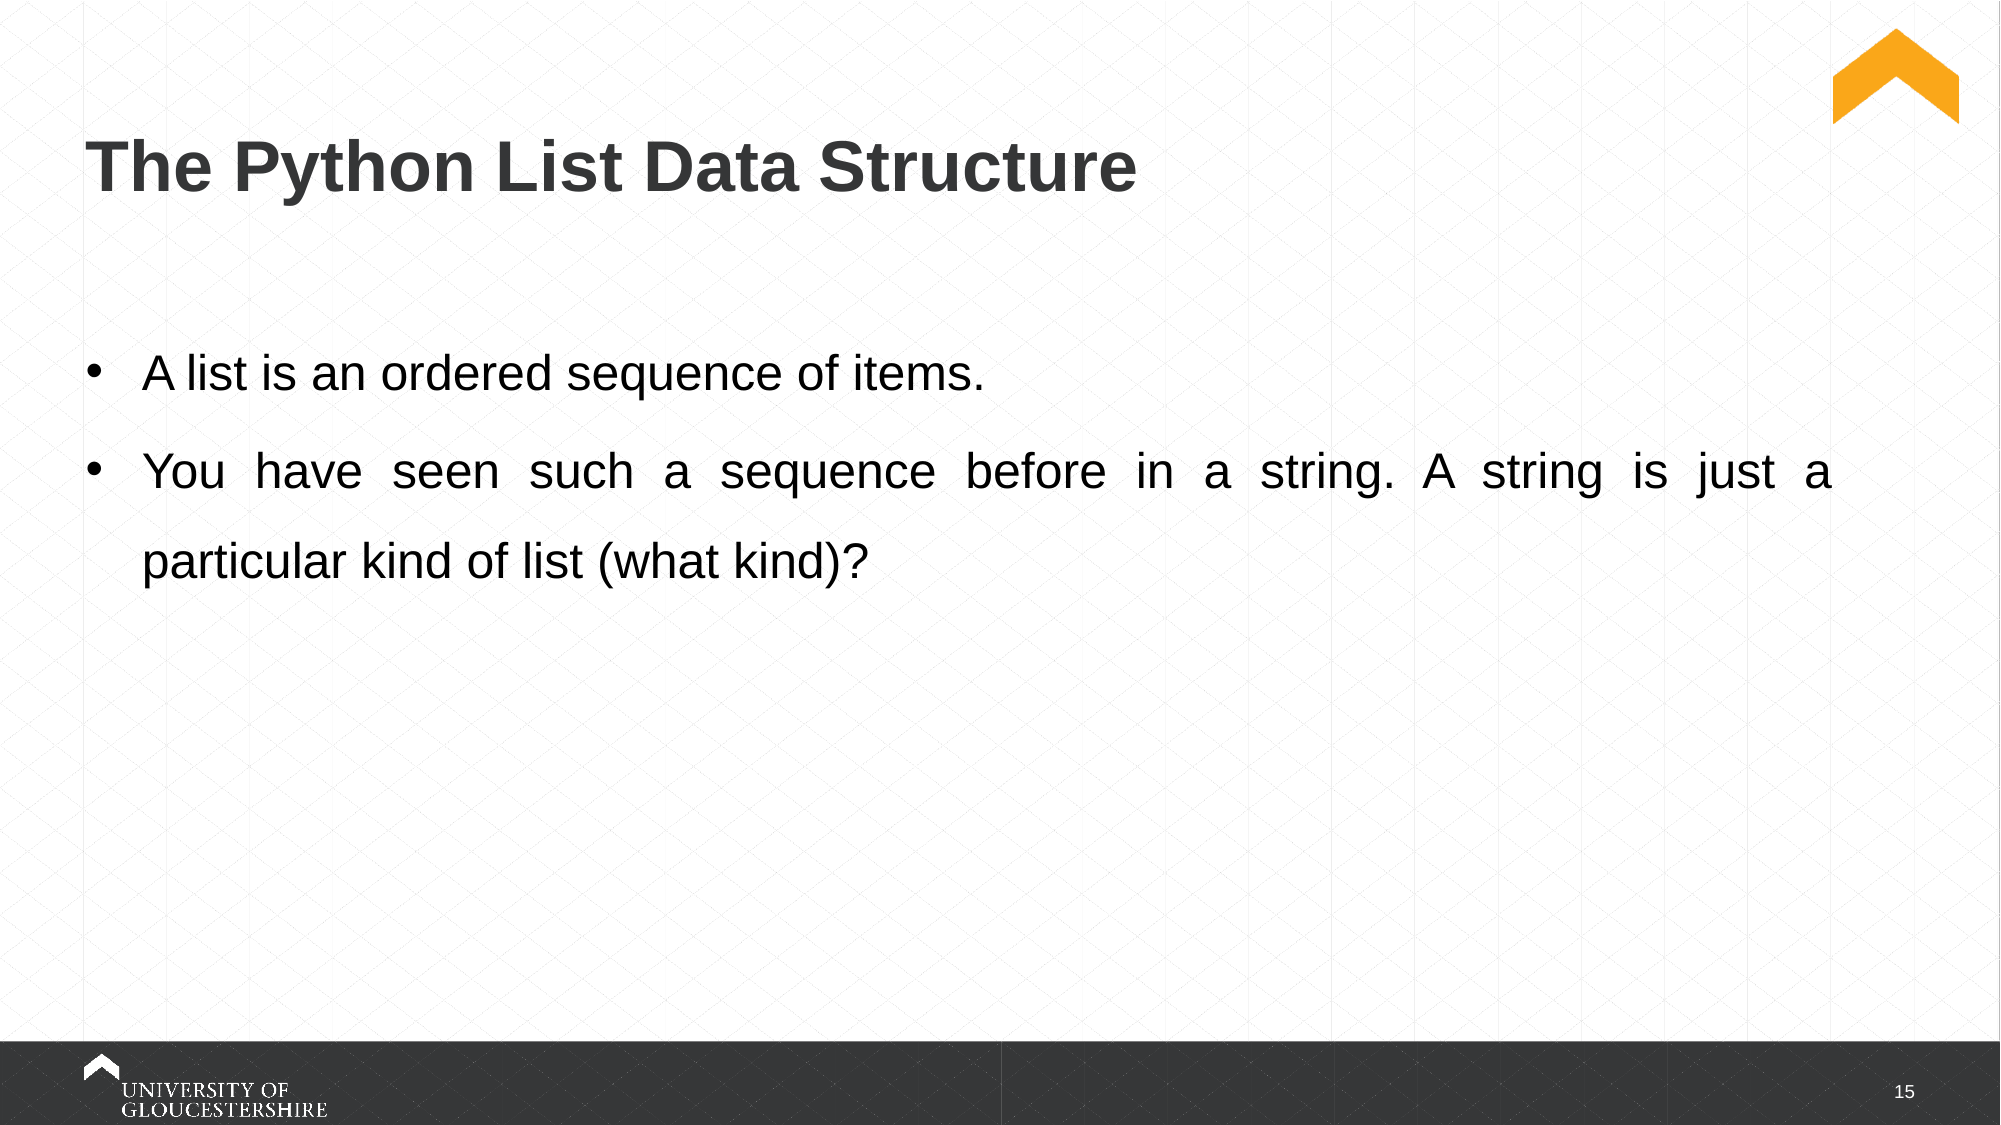

# The Python List Data Structure
A list is an ordered sequence of items.
You have seen such a sequence before in a string. A string is just a particular kind of list (what kind)?